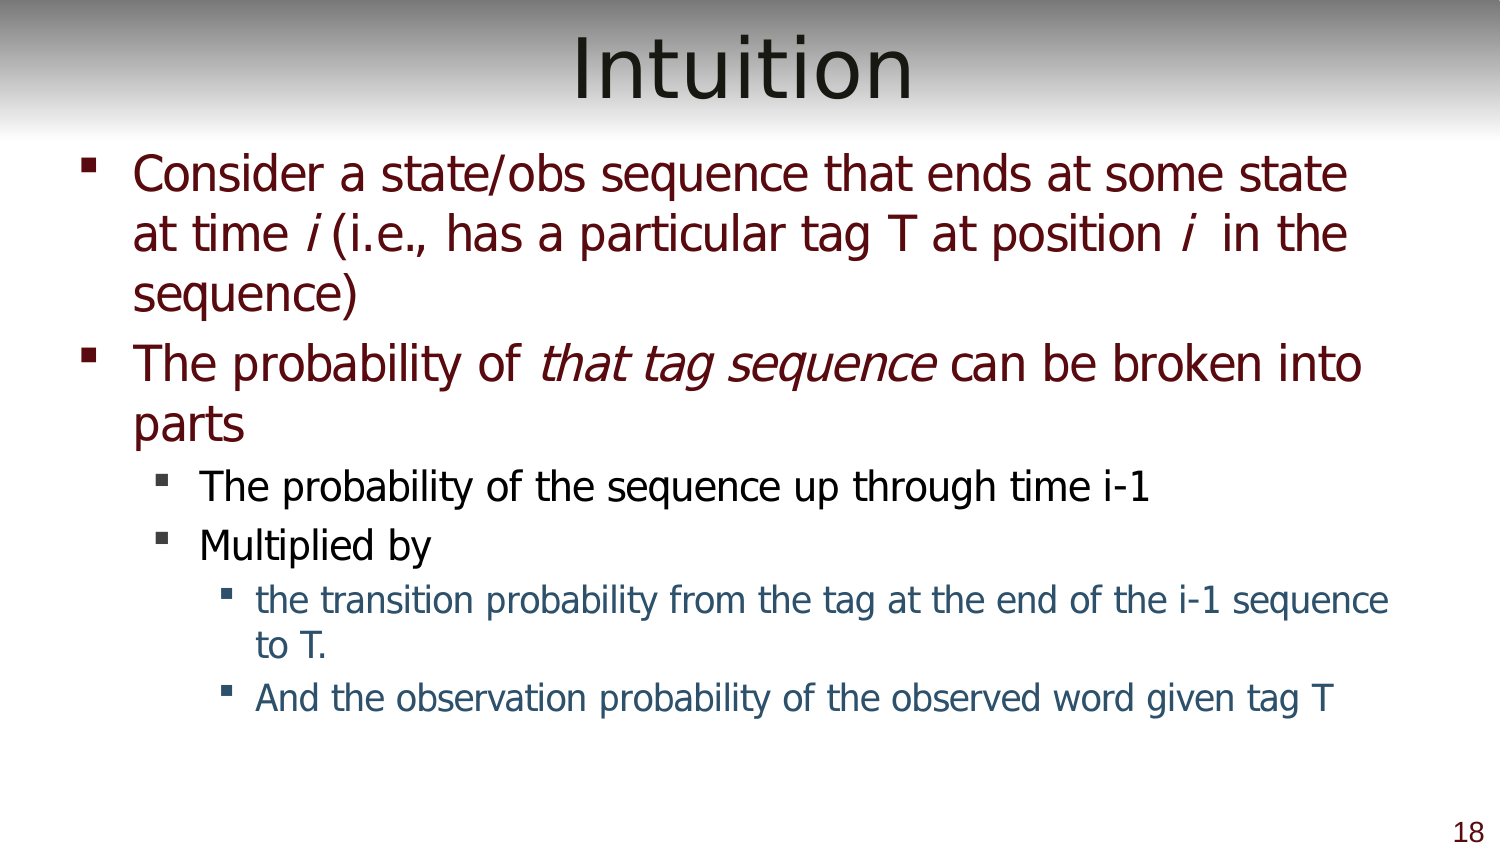

# Intuition
Consider a state/obs sequence that ends at some state at time i (i.e., has a particular tag T at position i  in the sequence)
The probability of that tag sequence can be broken into parts
The probability of the sequence up through time i-1
Multiplied by
the transition probability from the tag at the end of the i-1 sequence to T.
And the observation probability of the observed word given tag T
18